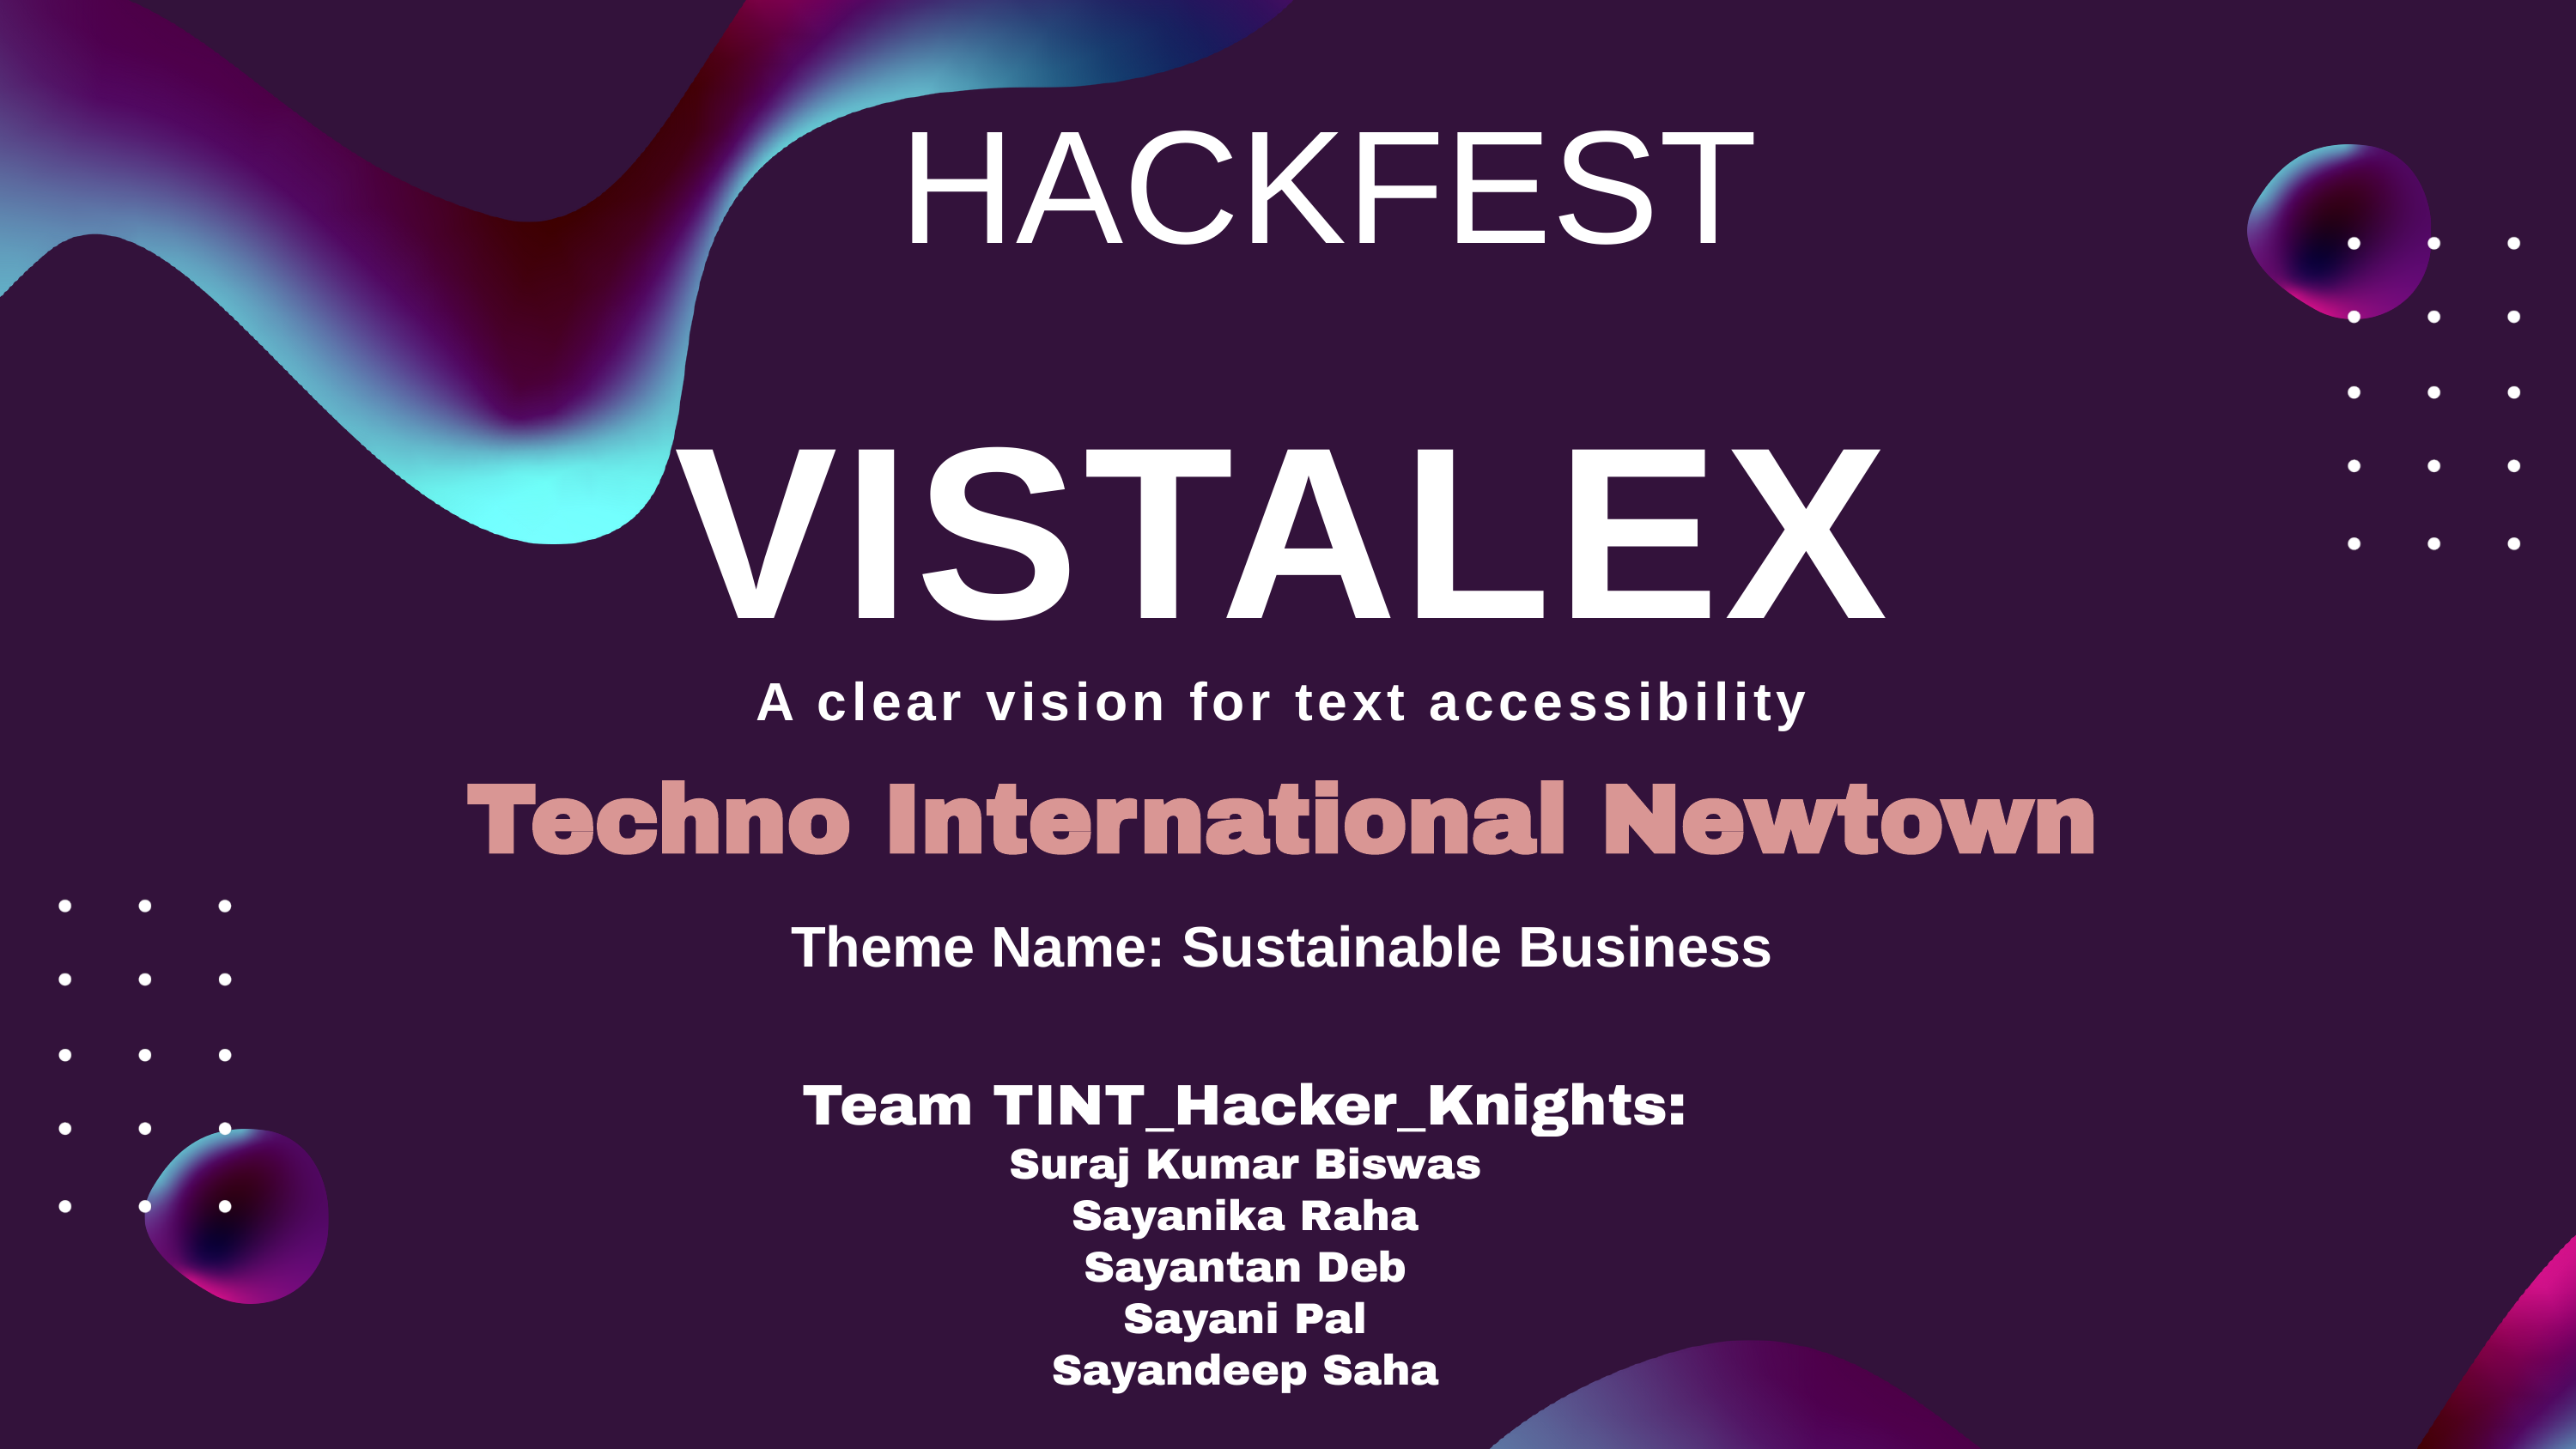

HACKFEST

VISTALEX
A clear vision for text accessibility
Techno International Newtown

Theme Name: Sustainable Business

Team TINT_Hacker_Knights:
Suraj Kumar Biswas
Sayanika Raha
Sayantan Deb
Sayani Pal
Sayandeep Saha